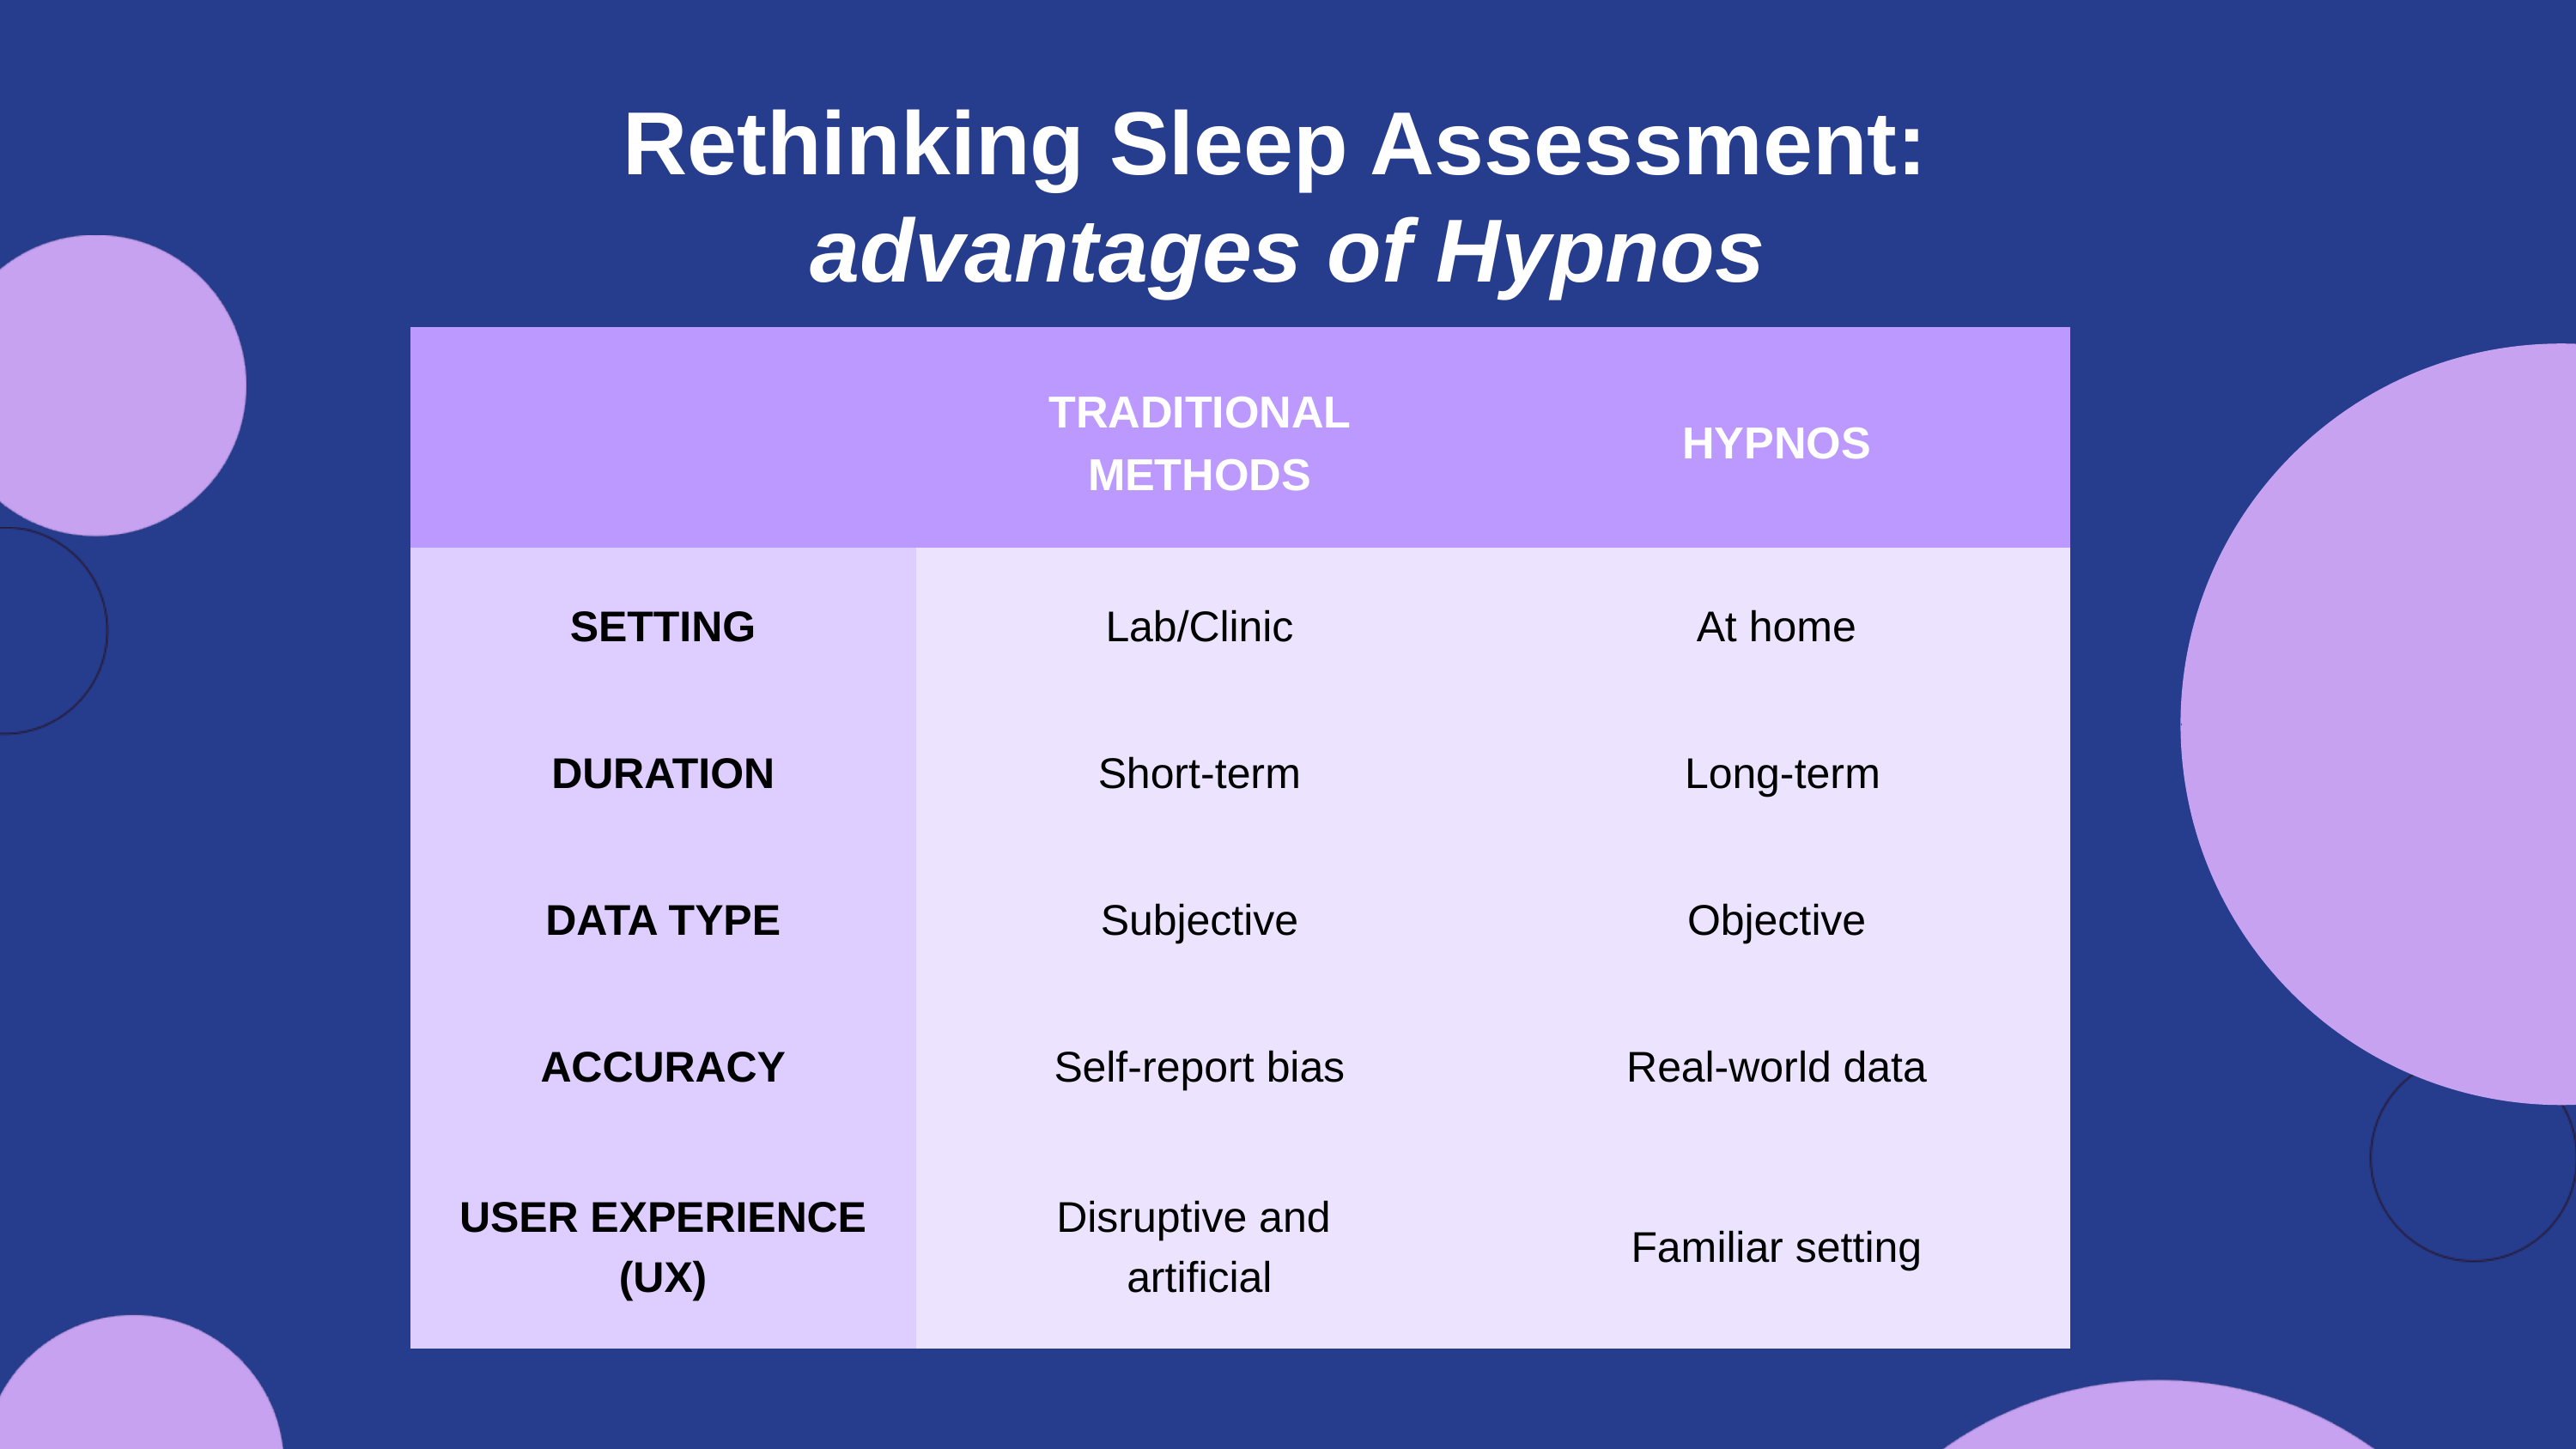

Rethinking Sleep Assessment:
advantages of Hypnos

|  | TRADITIONAL METHODS | HYPNOS |
| --- | --- | --- |
| SETTING | Lab/Clinic | At home |
| DURATION | Short-term | Long-term |
| DATA TYPE | Subjective | Objective |
| ACCURACY | Self-report bias | Real-world data |
| USER EXPERIENCE (UX) | Disruptive and artificial | Familiar setting |